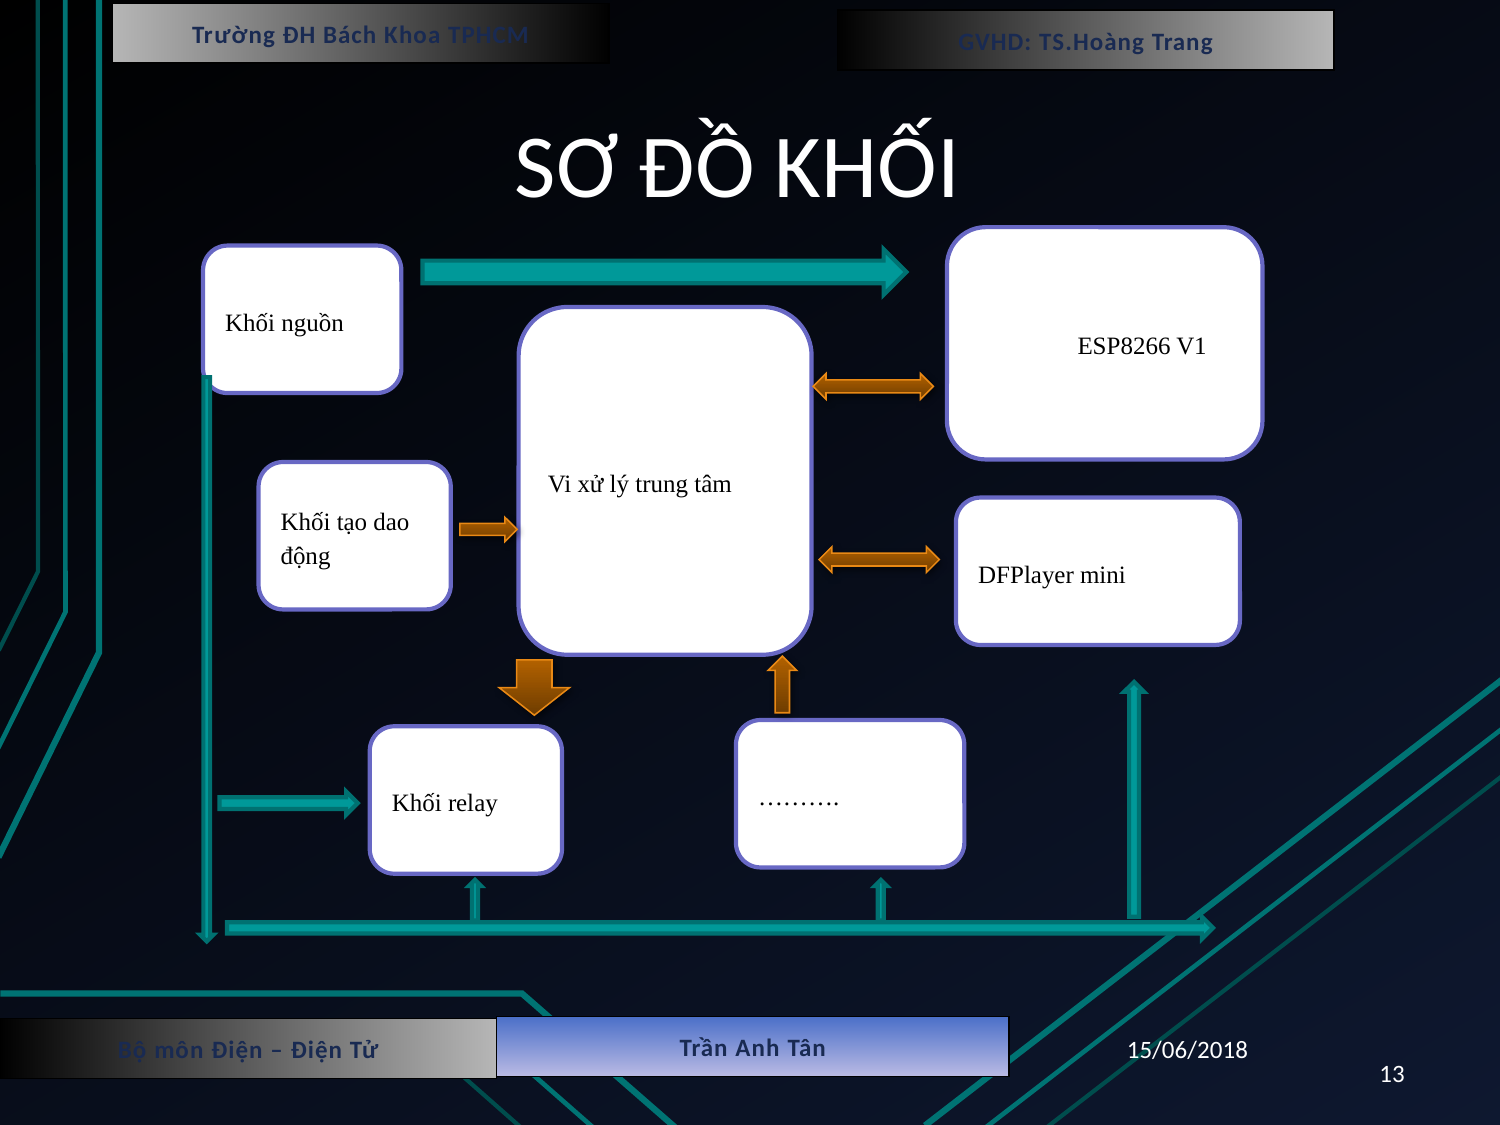

Trường ĐH Bách Khoa TPHCM
GVHD: TS.Hoàng Trang
# SƠ ĐỒ KHỐI
ESP8266 V1
Khối nguồn

Vi xử lý trung tâm

Khối tạo dao động
DFPlayer mini

……….
Khối relay

Trần Anh Tân
Bộ môn Điện – Điện Tử
15/06/2018
13